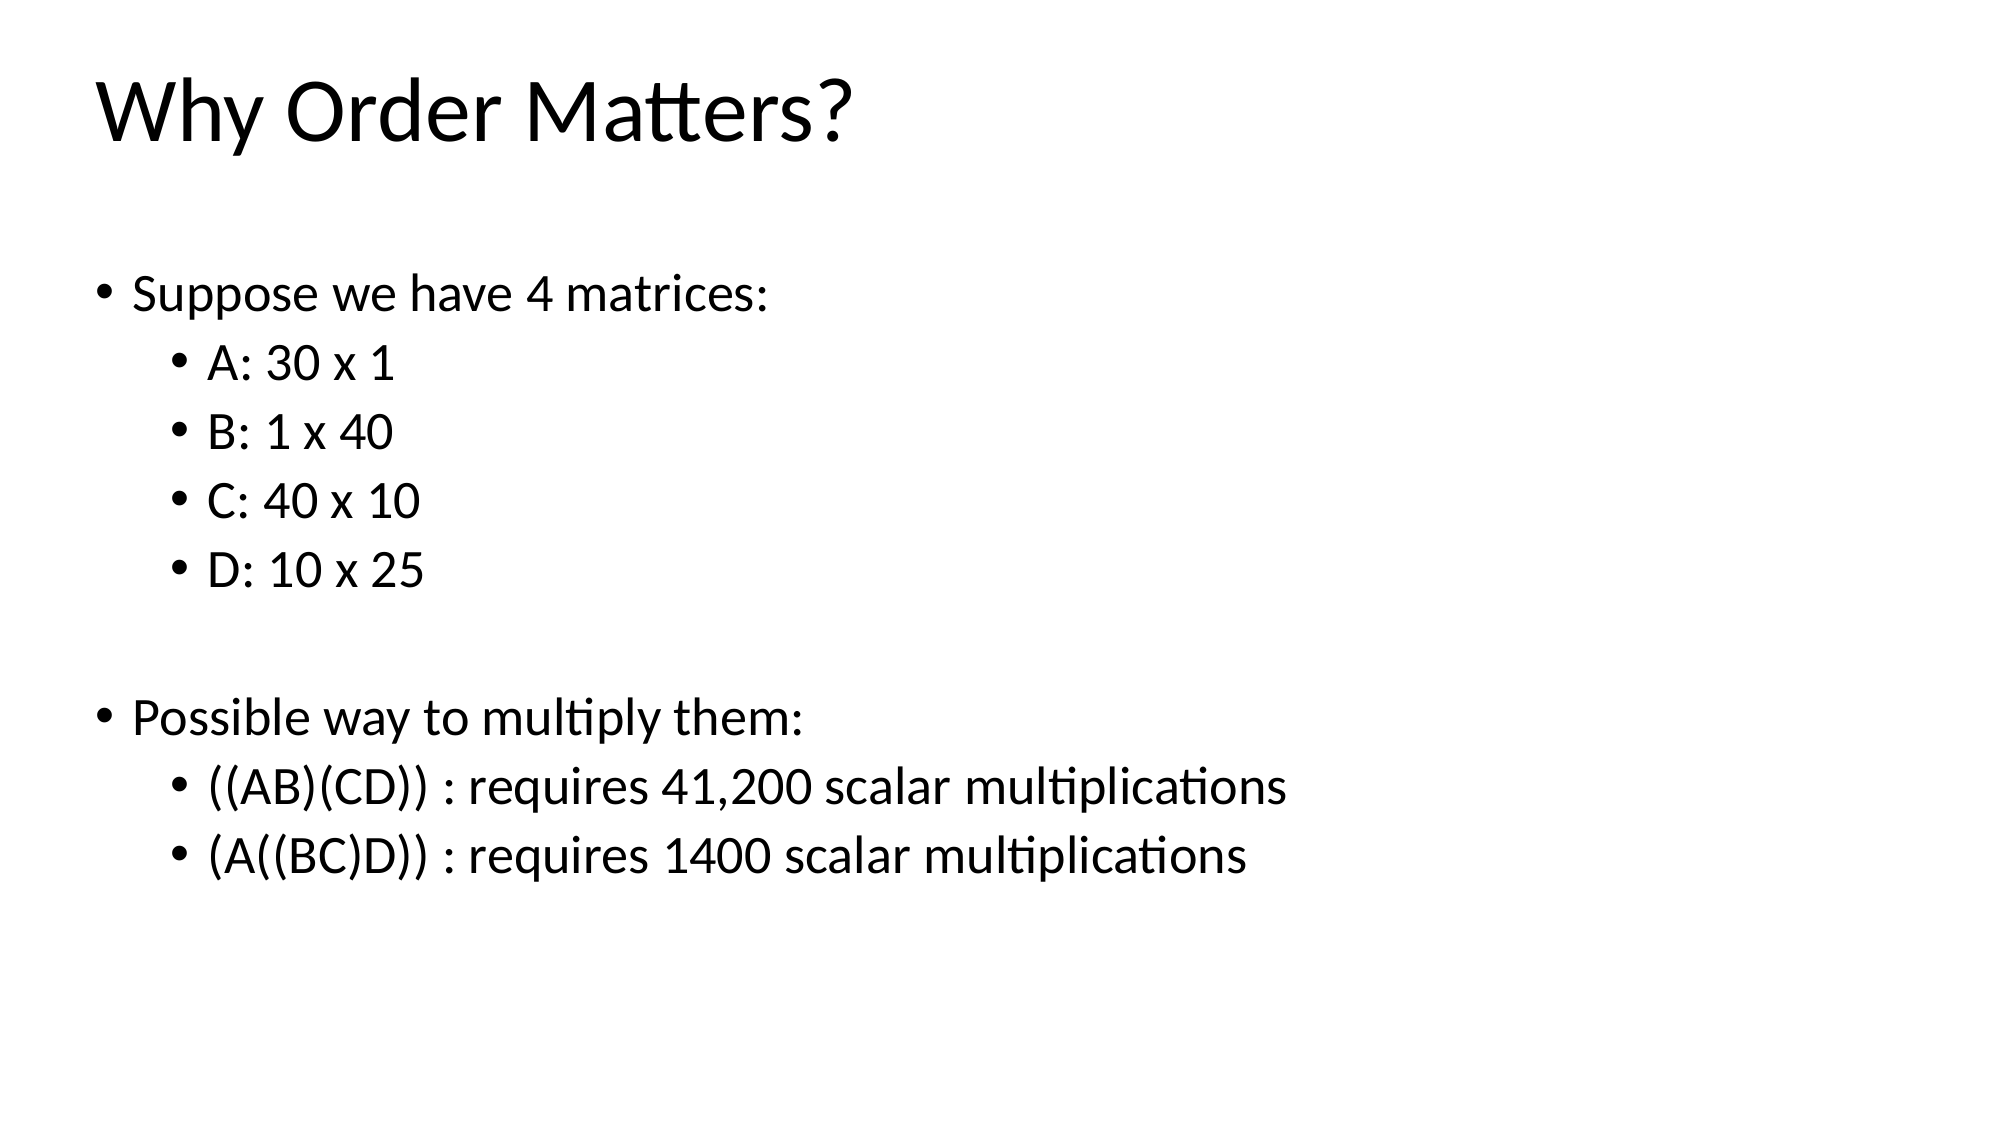

# Why Order Matters?
Suppose we have 4 matrices:
A: 30 x 1
B: 1 x 40
C: 40 x 10
D: 10 x 25

Possible way to multiply them:
((AB)(CD)) : requires 41,200 scalar multiplications
(A((BC)D)) : requires 1400 scalar multiplications